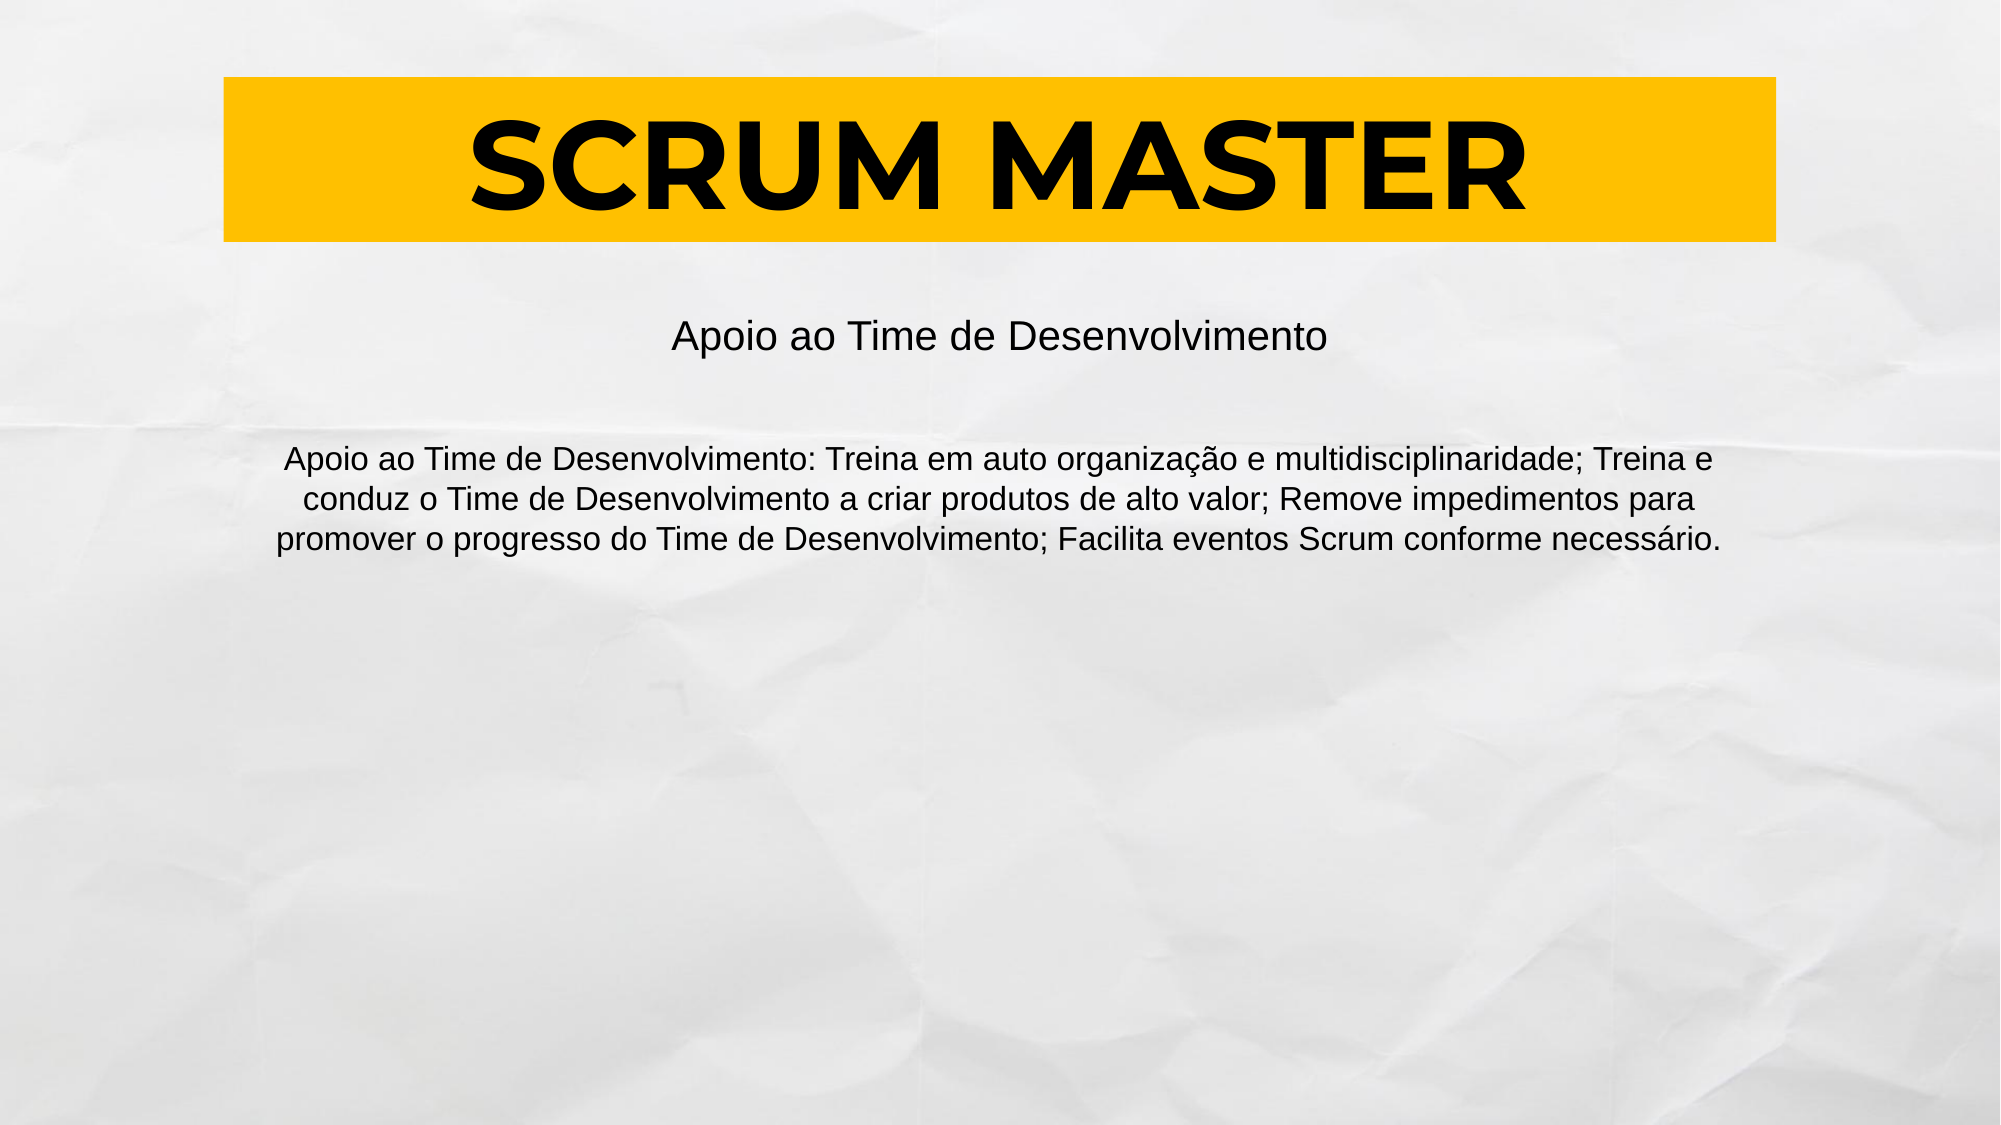

SCRUM MASTER
Apoio ao Time de Desenvolvimento
Apoio ao Time de Desenvolvimento: Treina em auto organização e multidisciplinaridade; Treina e conduz o Time de Desenvolvimento a criar produtos de alto valor; Remove impedimentos para promover o progresso do Time de Desenvolvimento; Facilita eventos Scrum conforme necessário.